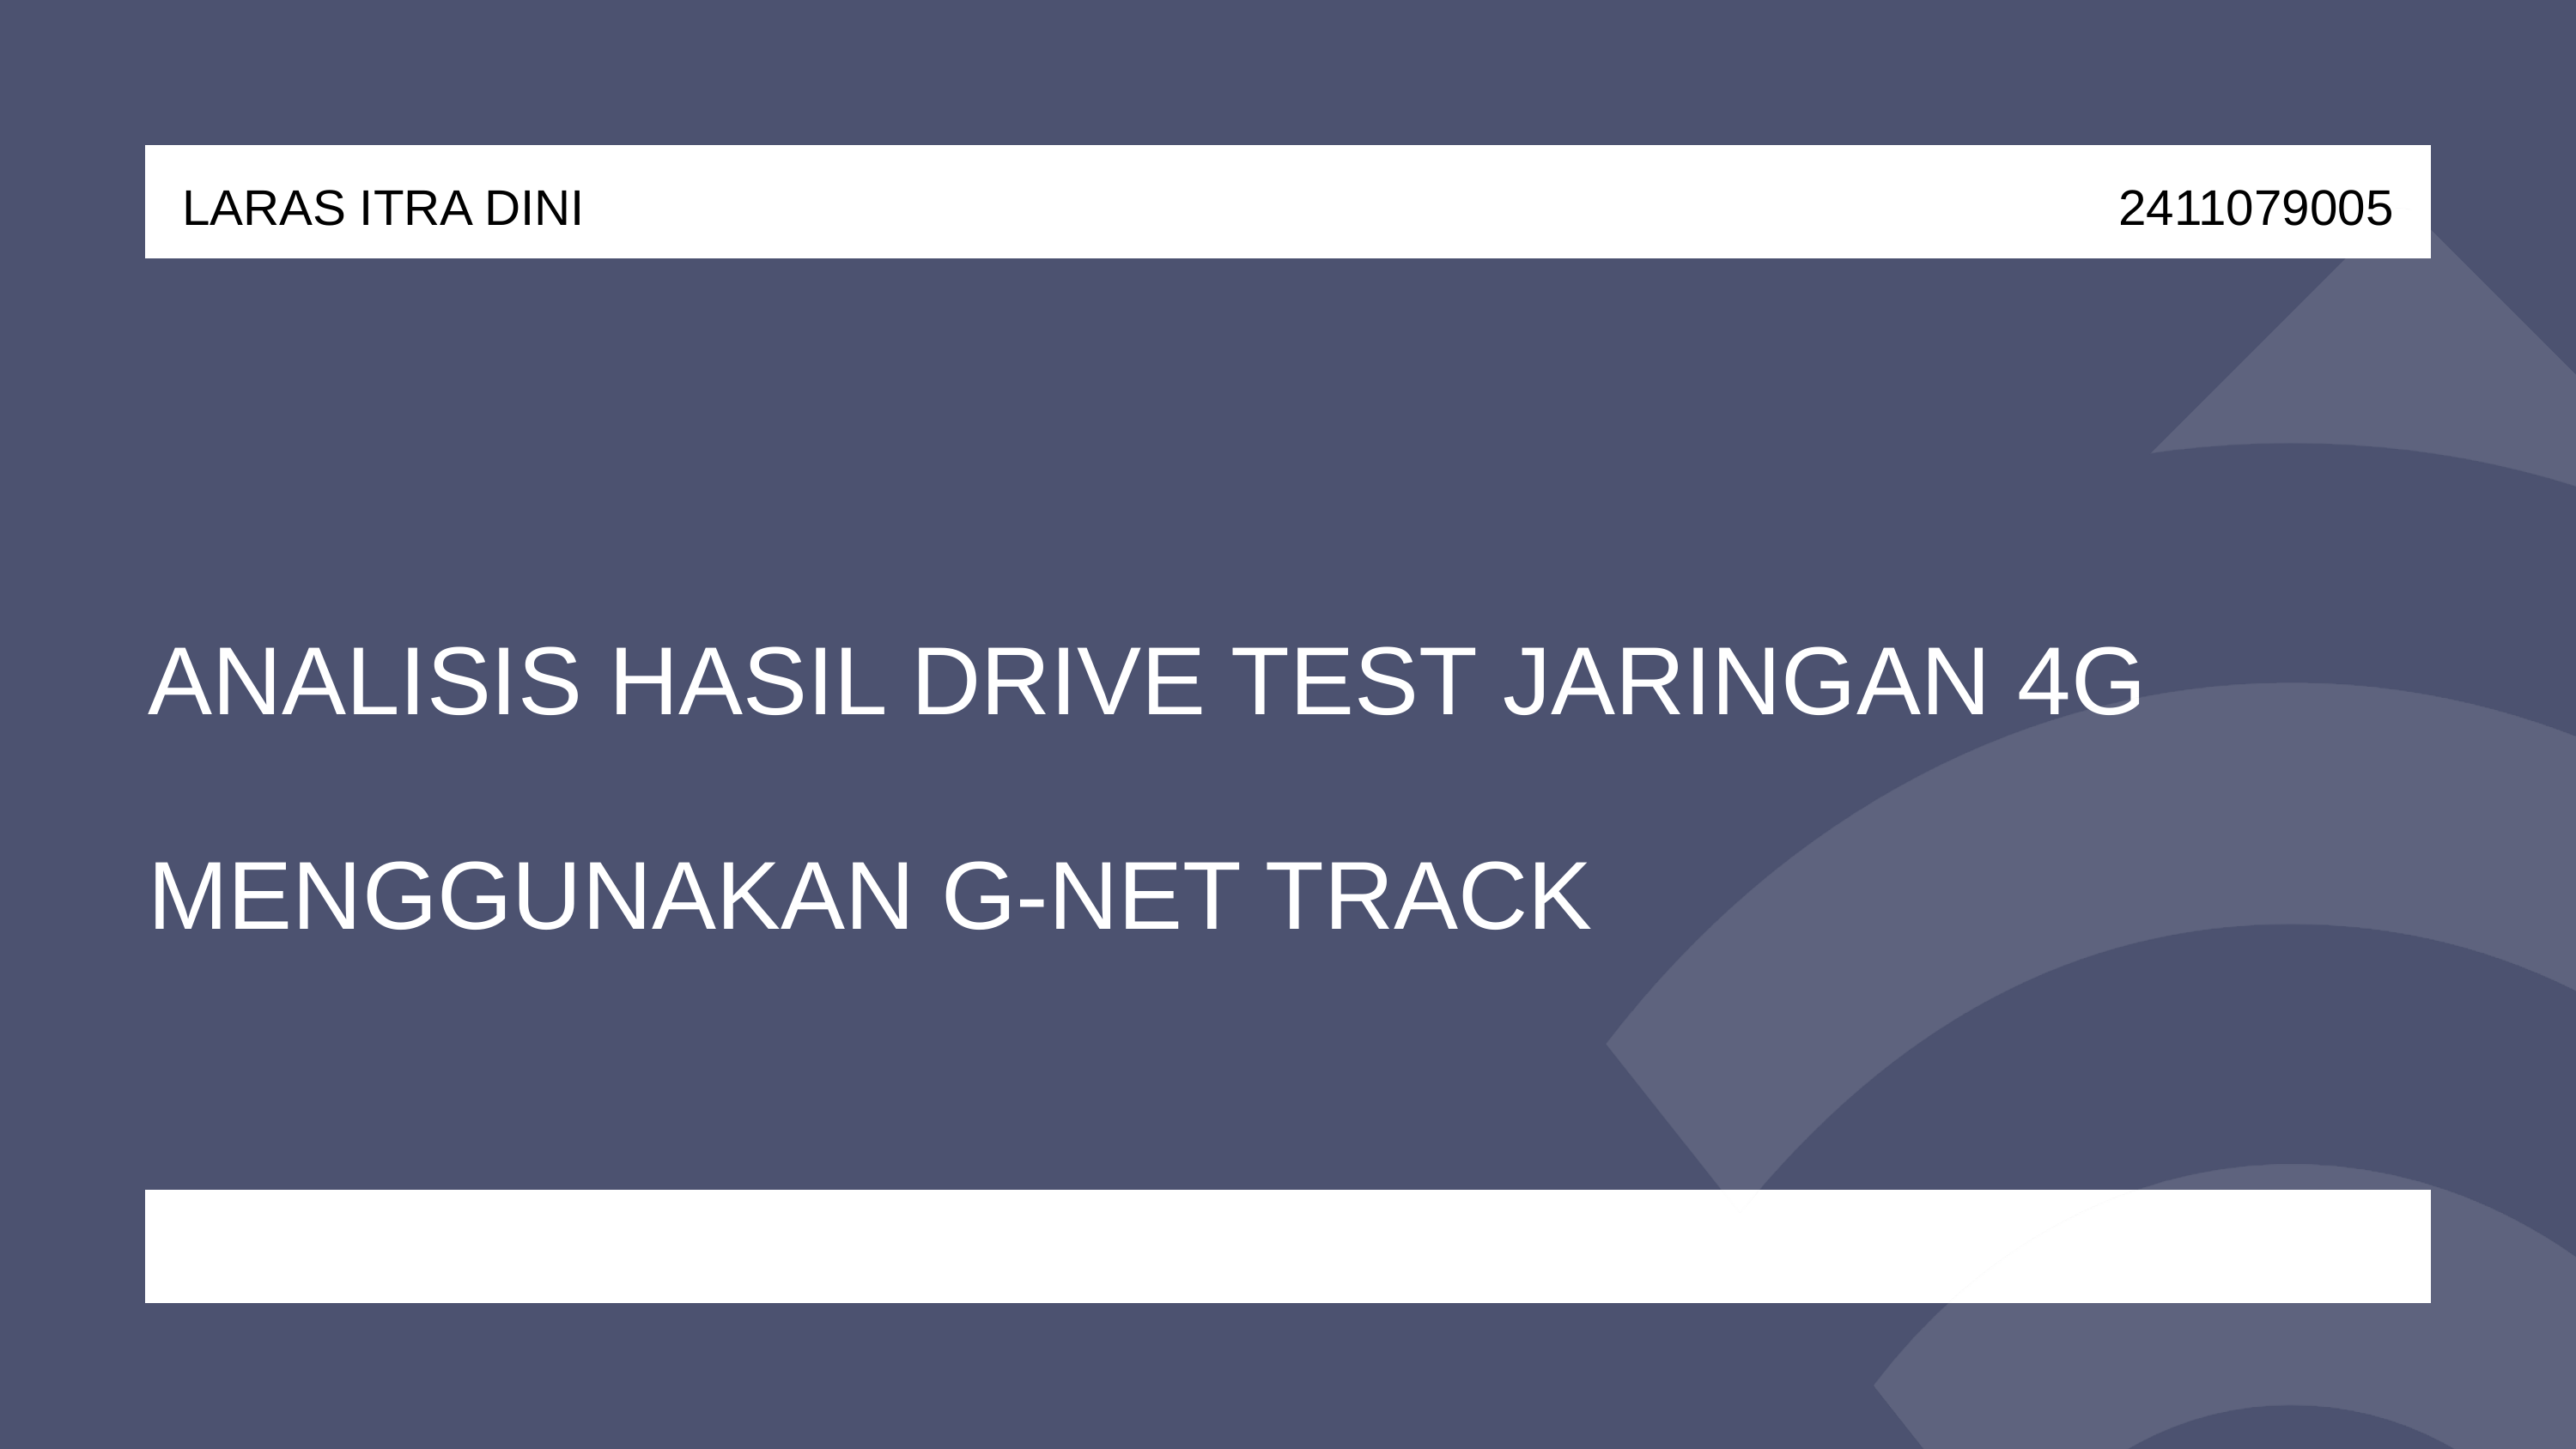

LARAS ITRA DINI
2411079005
ANALISIS HASIL DRIVE TEST JARINGAN 4G MENGGUNAKAN G-NET TRACK